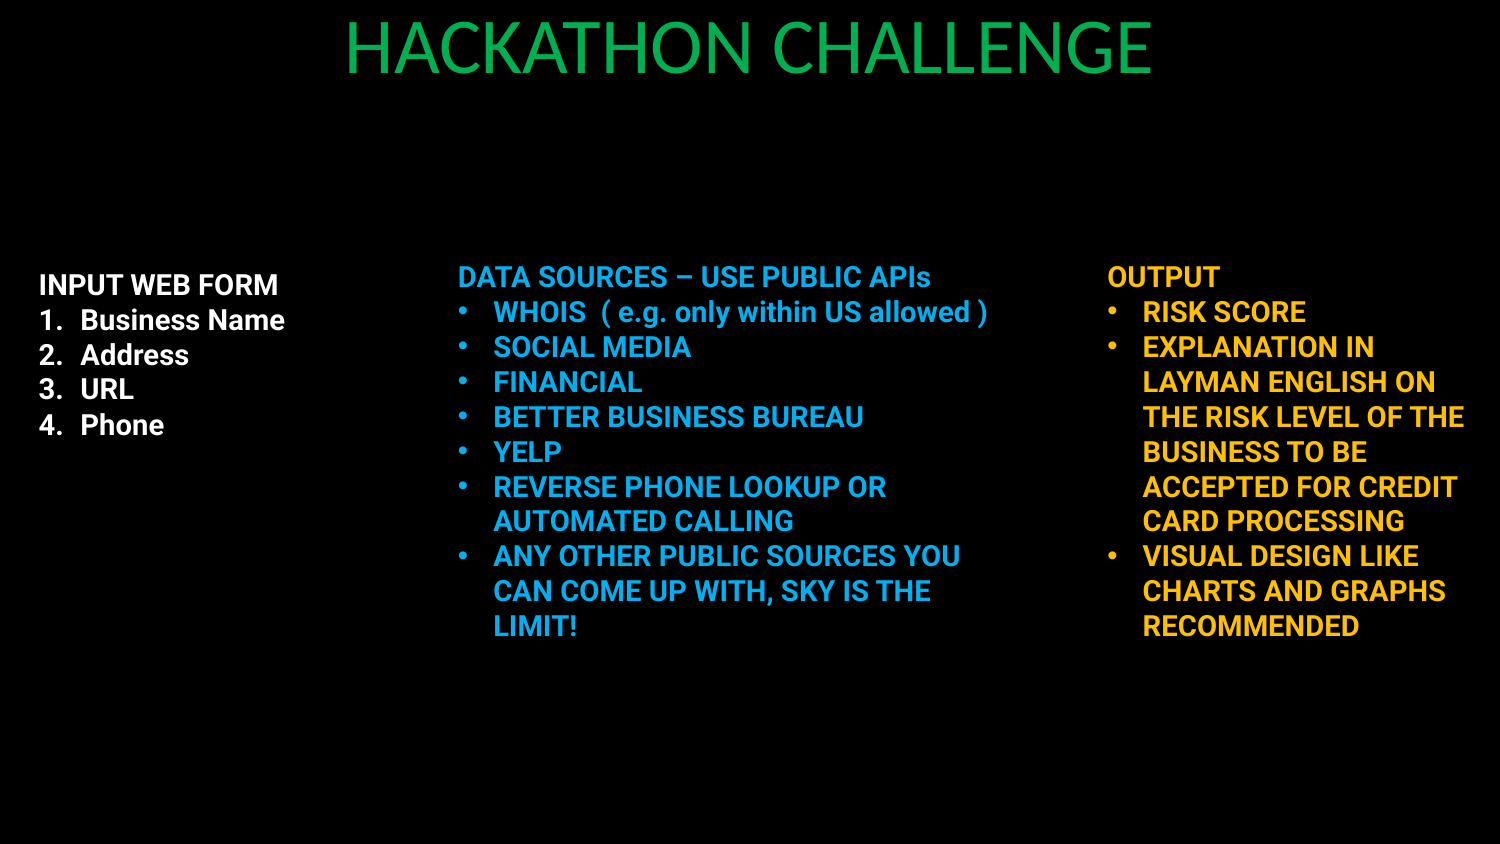

HACKATHON CHALLENGE
DATA SOURCES – USE PUBLIC APIs
WHOIS  ( e.g. only within US allowed )
SOCIAL MEDIA
FINANCIAL
BETTER BUSINESS BUREAU
YELP
REVERSE PHONE LOOKUP OR AUTOMATED CALLING
ANY OTHER PUBLIC SOURCES YOU CAN COME UP WITH, SKY IS THE LIMIT!

OUTPUT
RISK SCORE
EXPLANATION IN LAYMAN ENGLISH ON THE RISK LEVEL OF THE BUSINESS TO BE ACCEPTED FOR CREDIT CARD PROCESSING
VISUAL DESIGN LIKE CHARTS AND GRAPHS RECOMMENDED

INPUT WEB FORM
Business Name
Address
URL
Phone